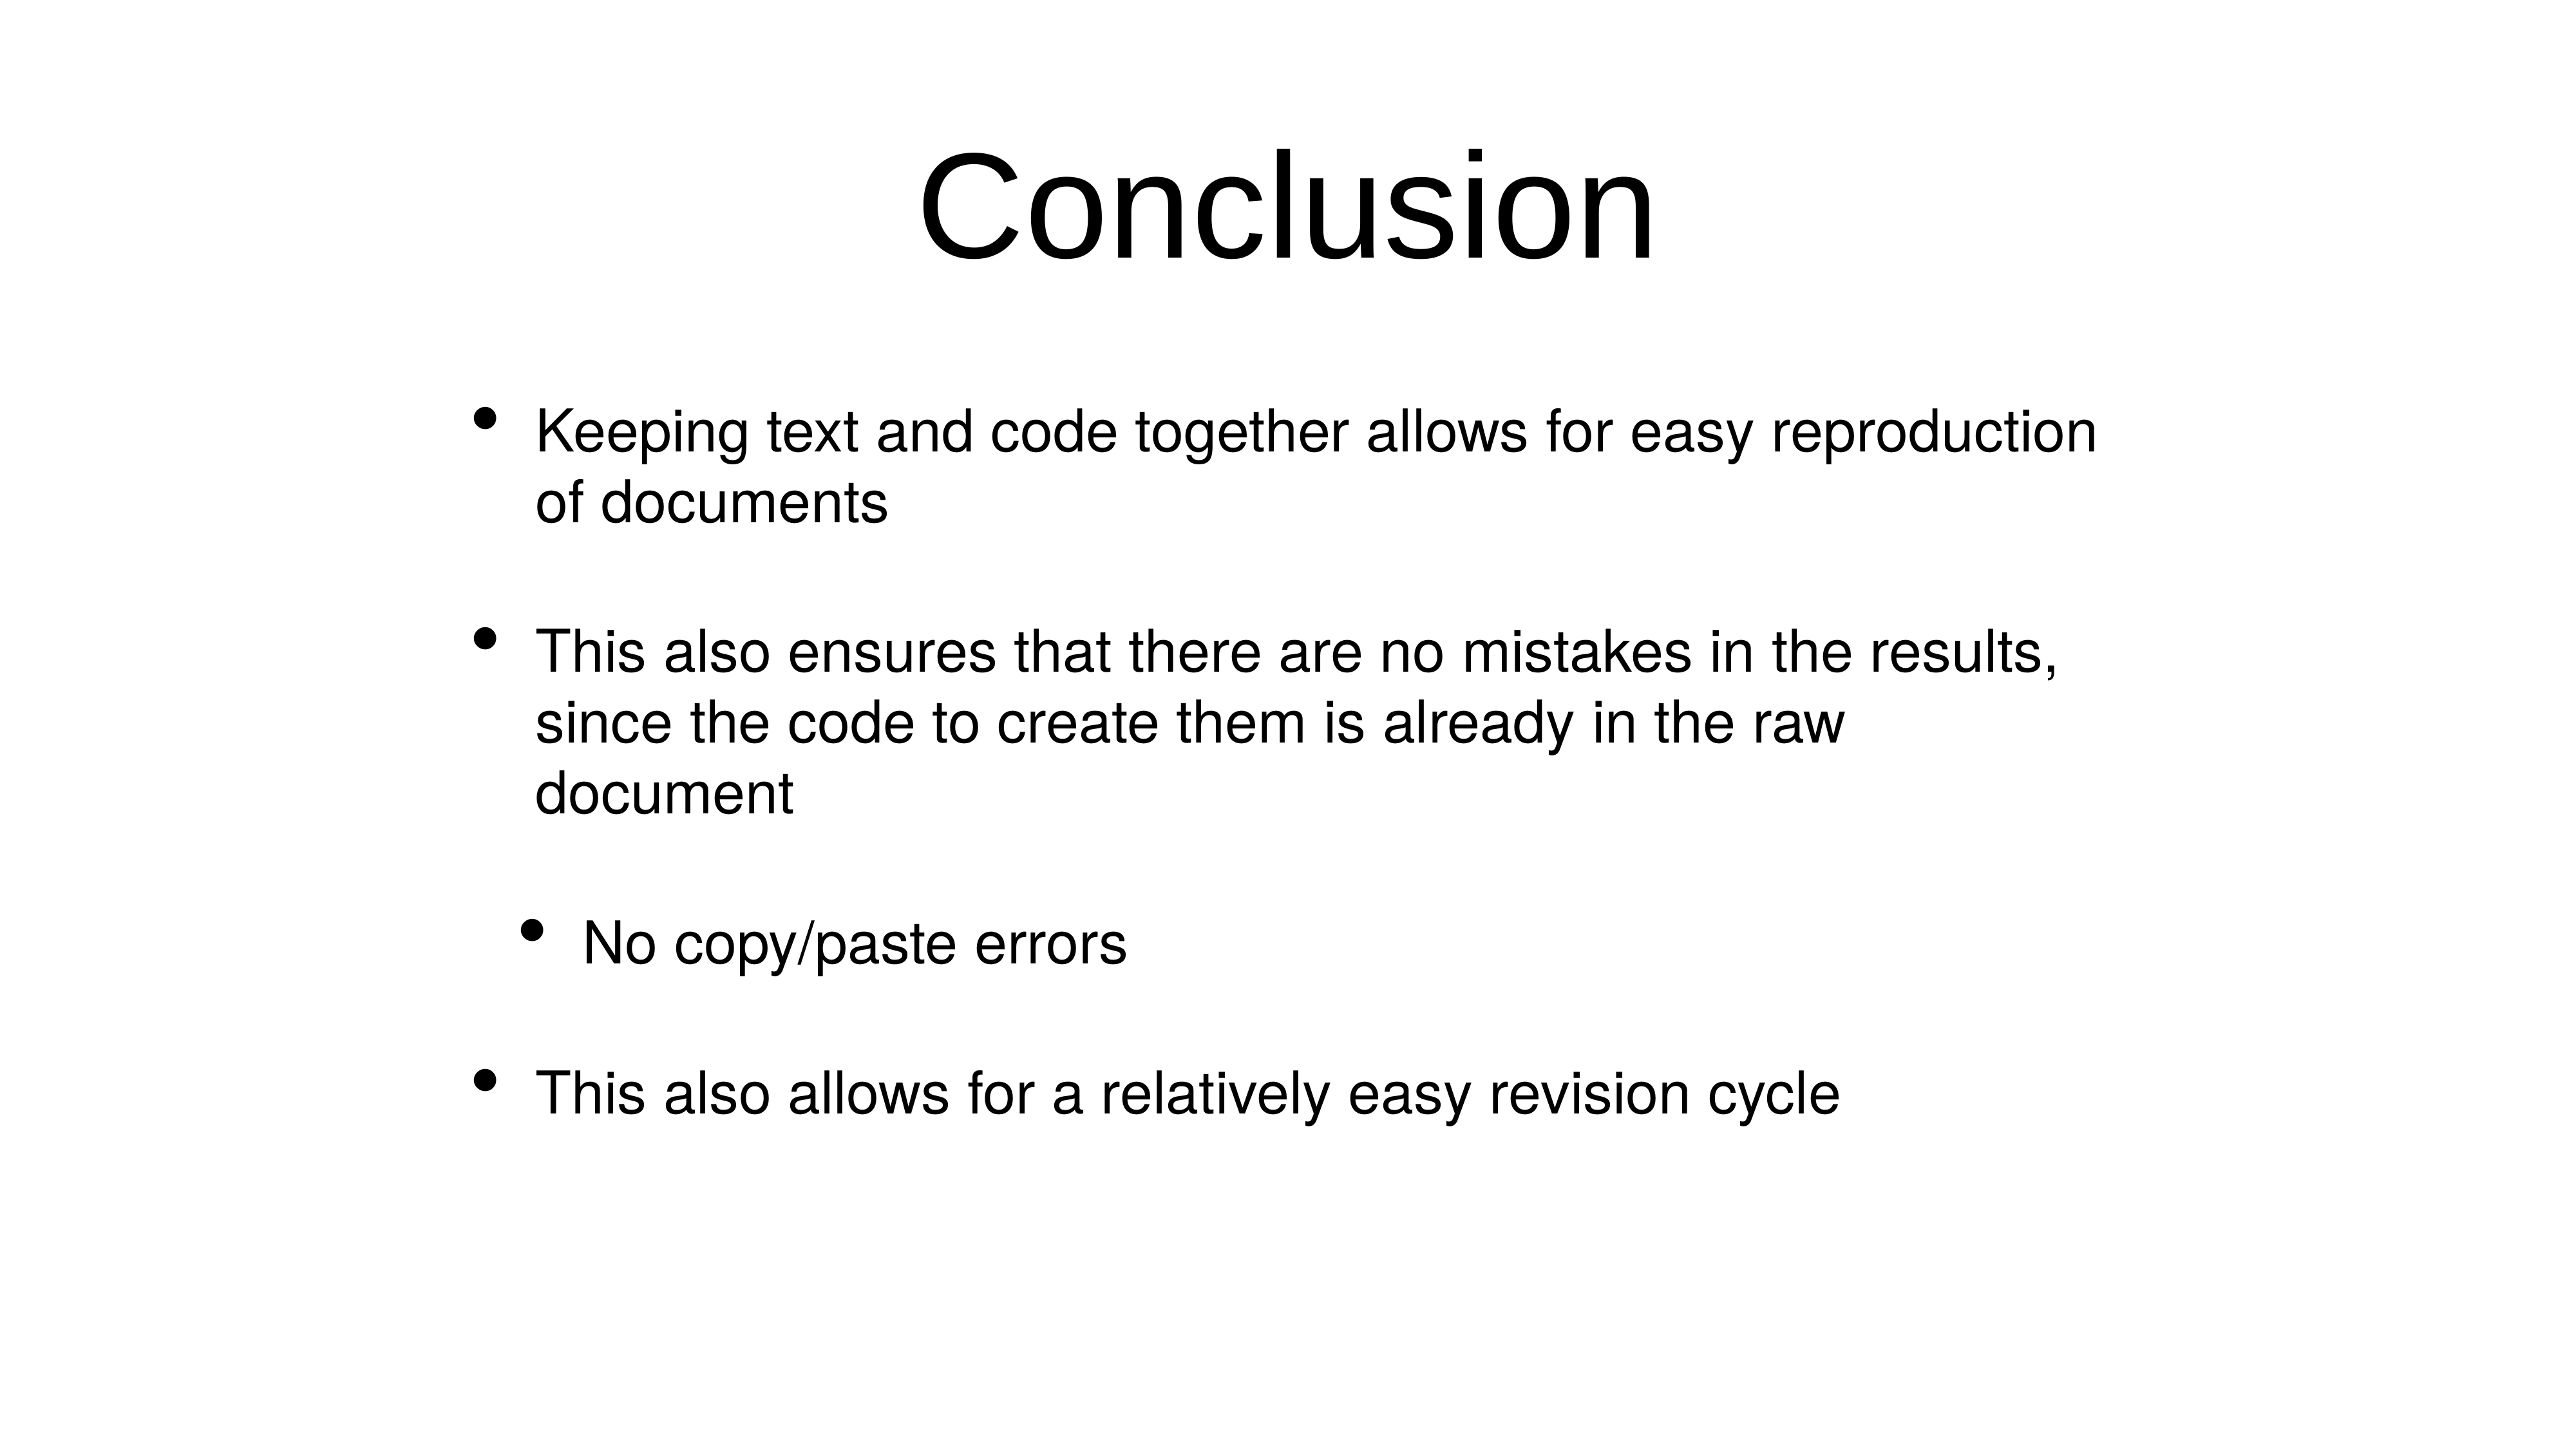

# Conclusion
Keeping text and code together allows for easy reproduction of documents
This also ensures that there are no mistakes in the results, since the code to create them is already in the raw document
No copy/paste errors
This also allows for a relatively easy revision cycle